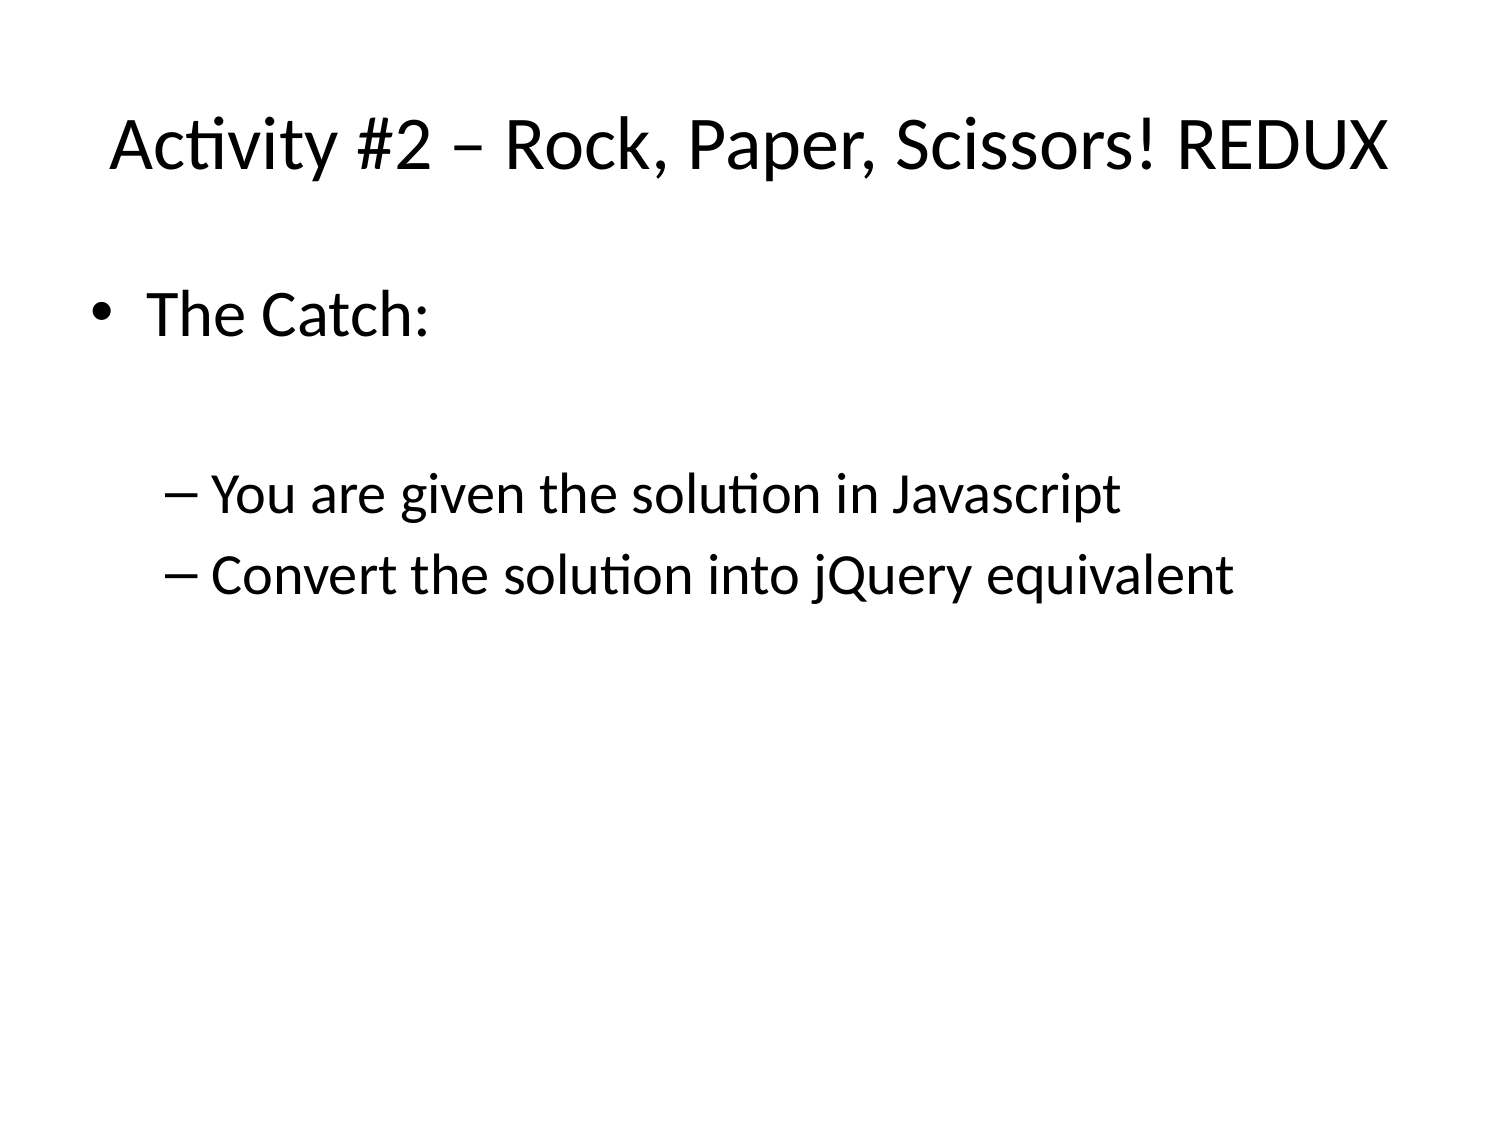

# Activity #2 – Rock, Paper, Scissors! REDUX
The Catch:

You are given the solution in Javascript
Convert the solution into jQuery equivalent